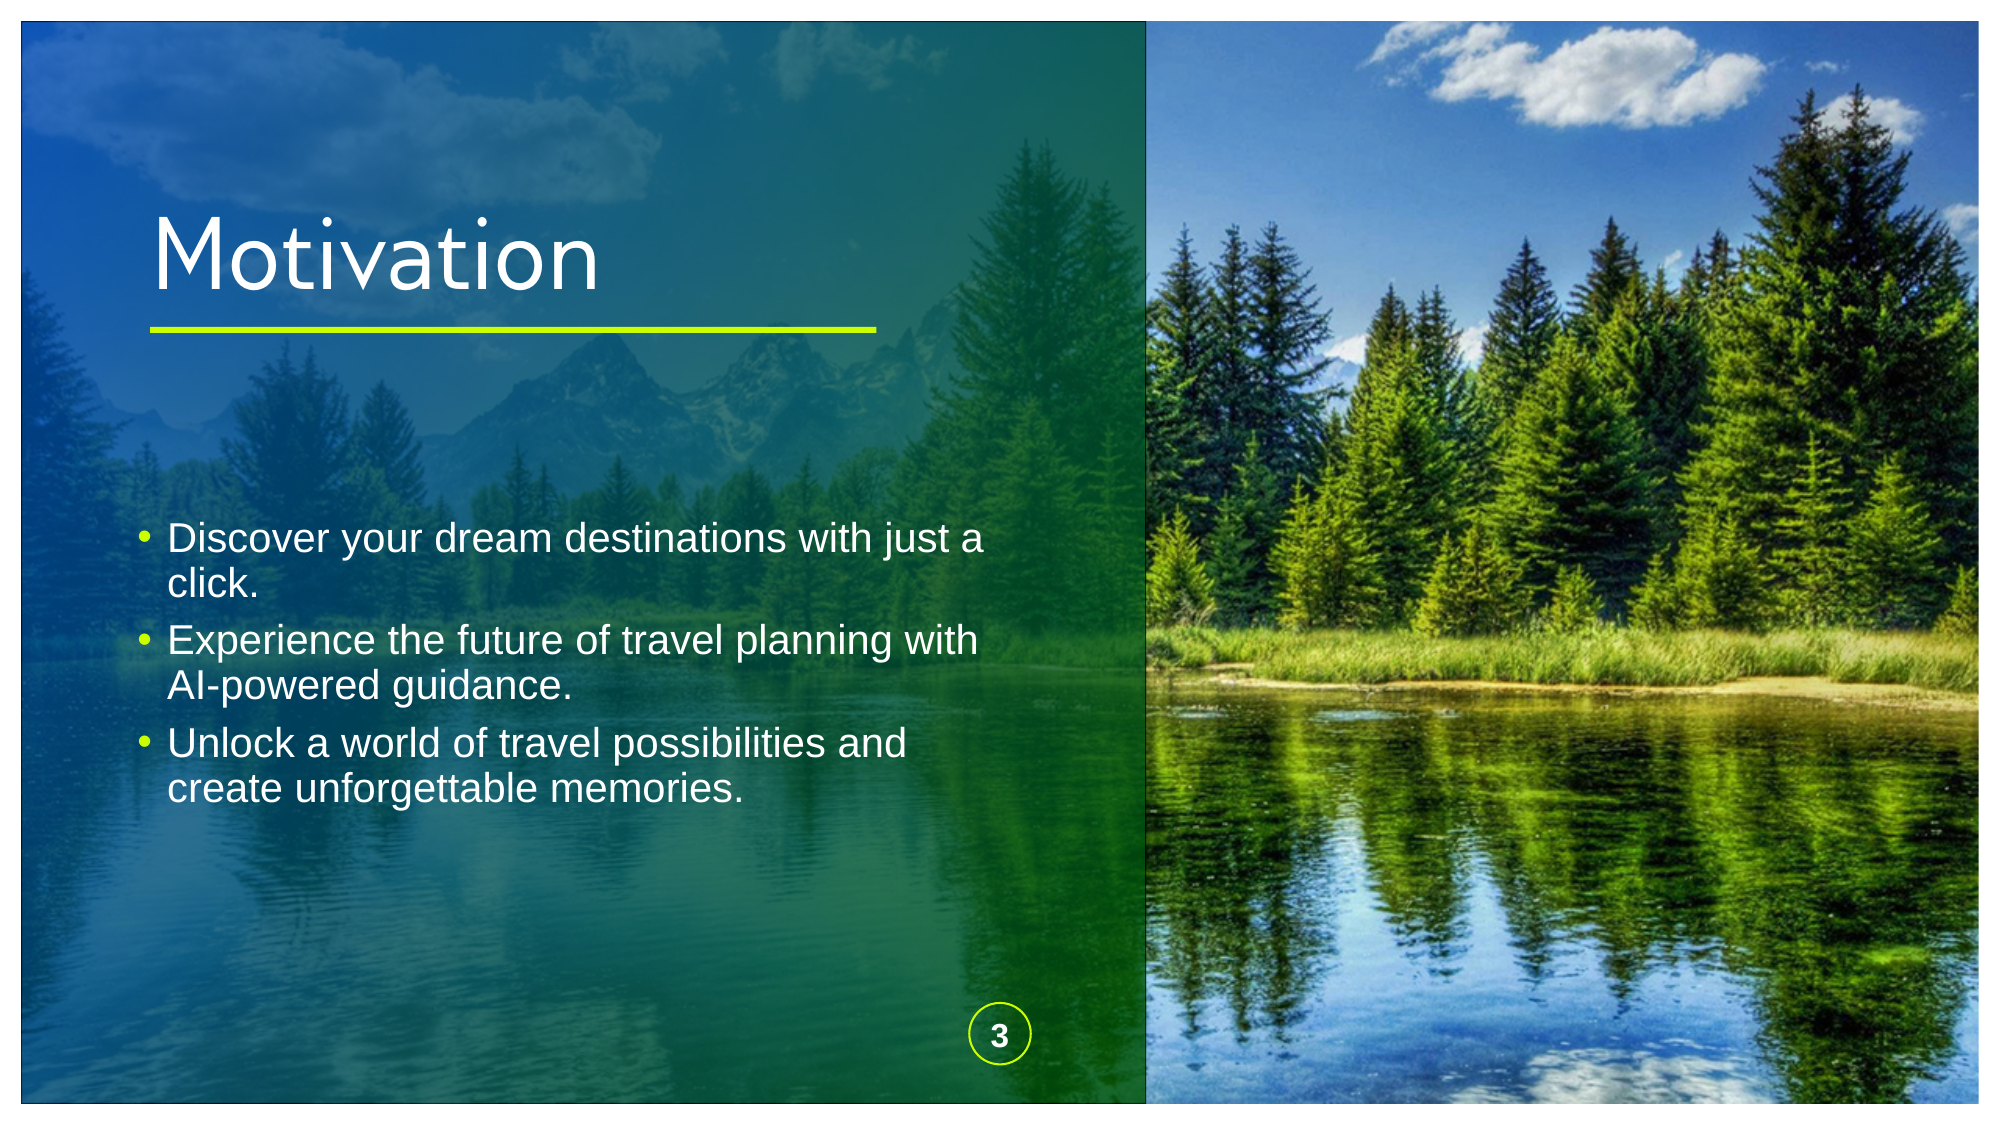

# Motivation

Discover your dream destinations with just a click.
Experience the future of travel planning with AI-powered guidance.
Unlock a world of travel possibilities and create unforgettable memories.

3